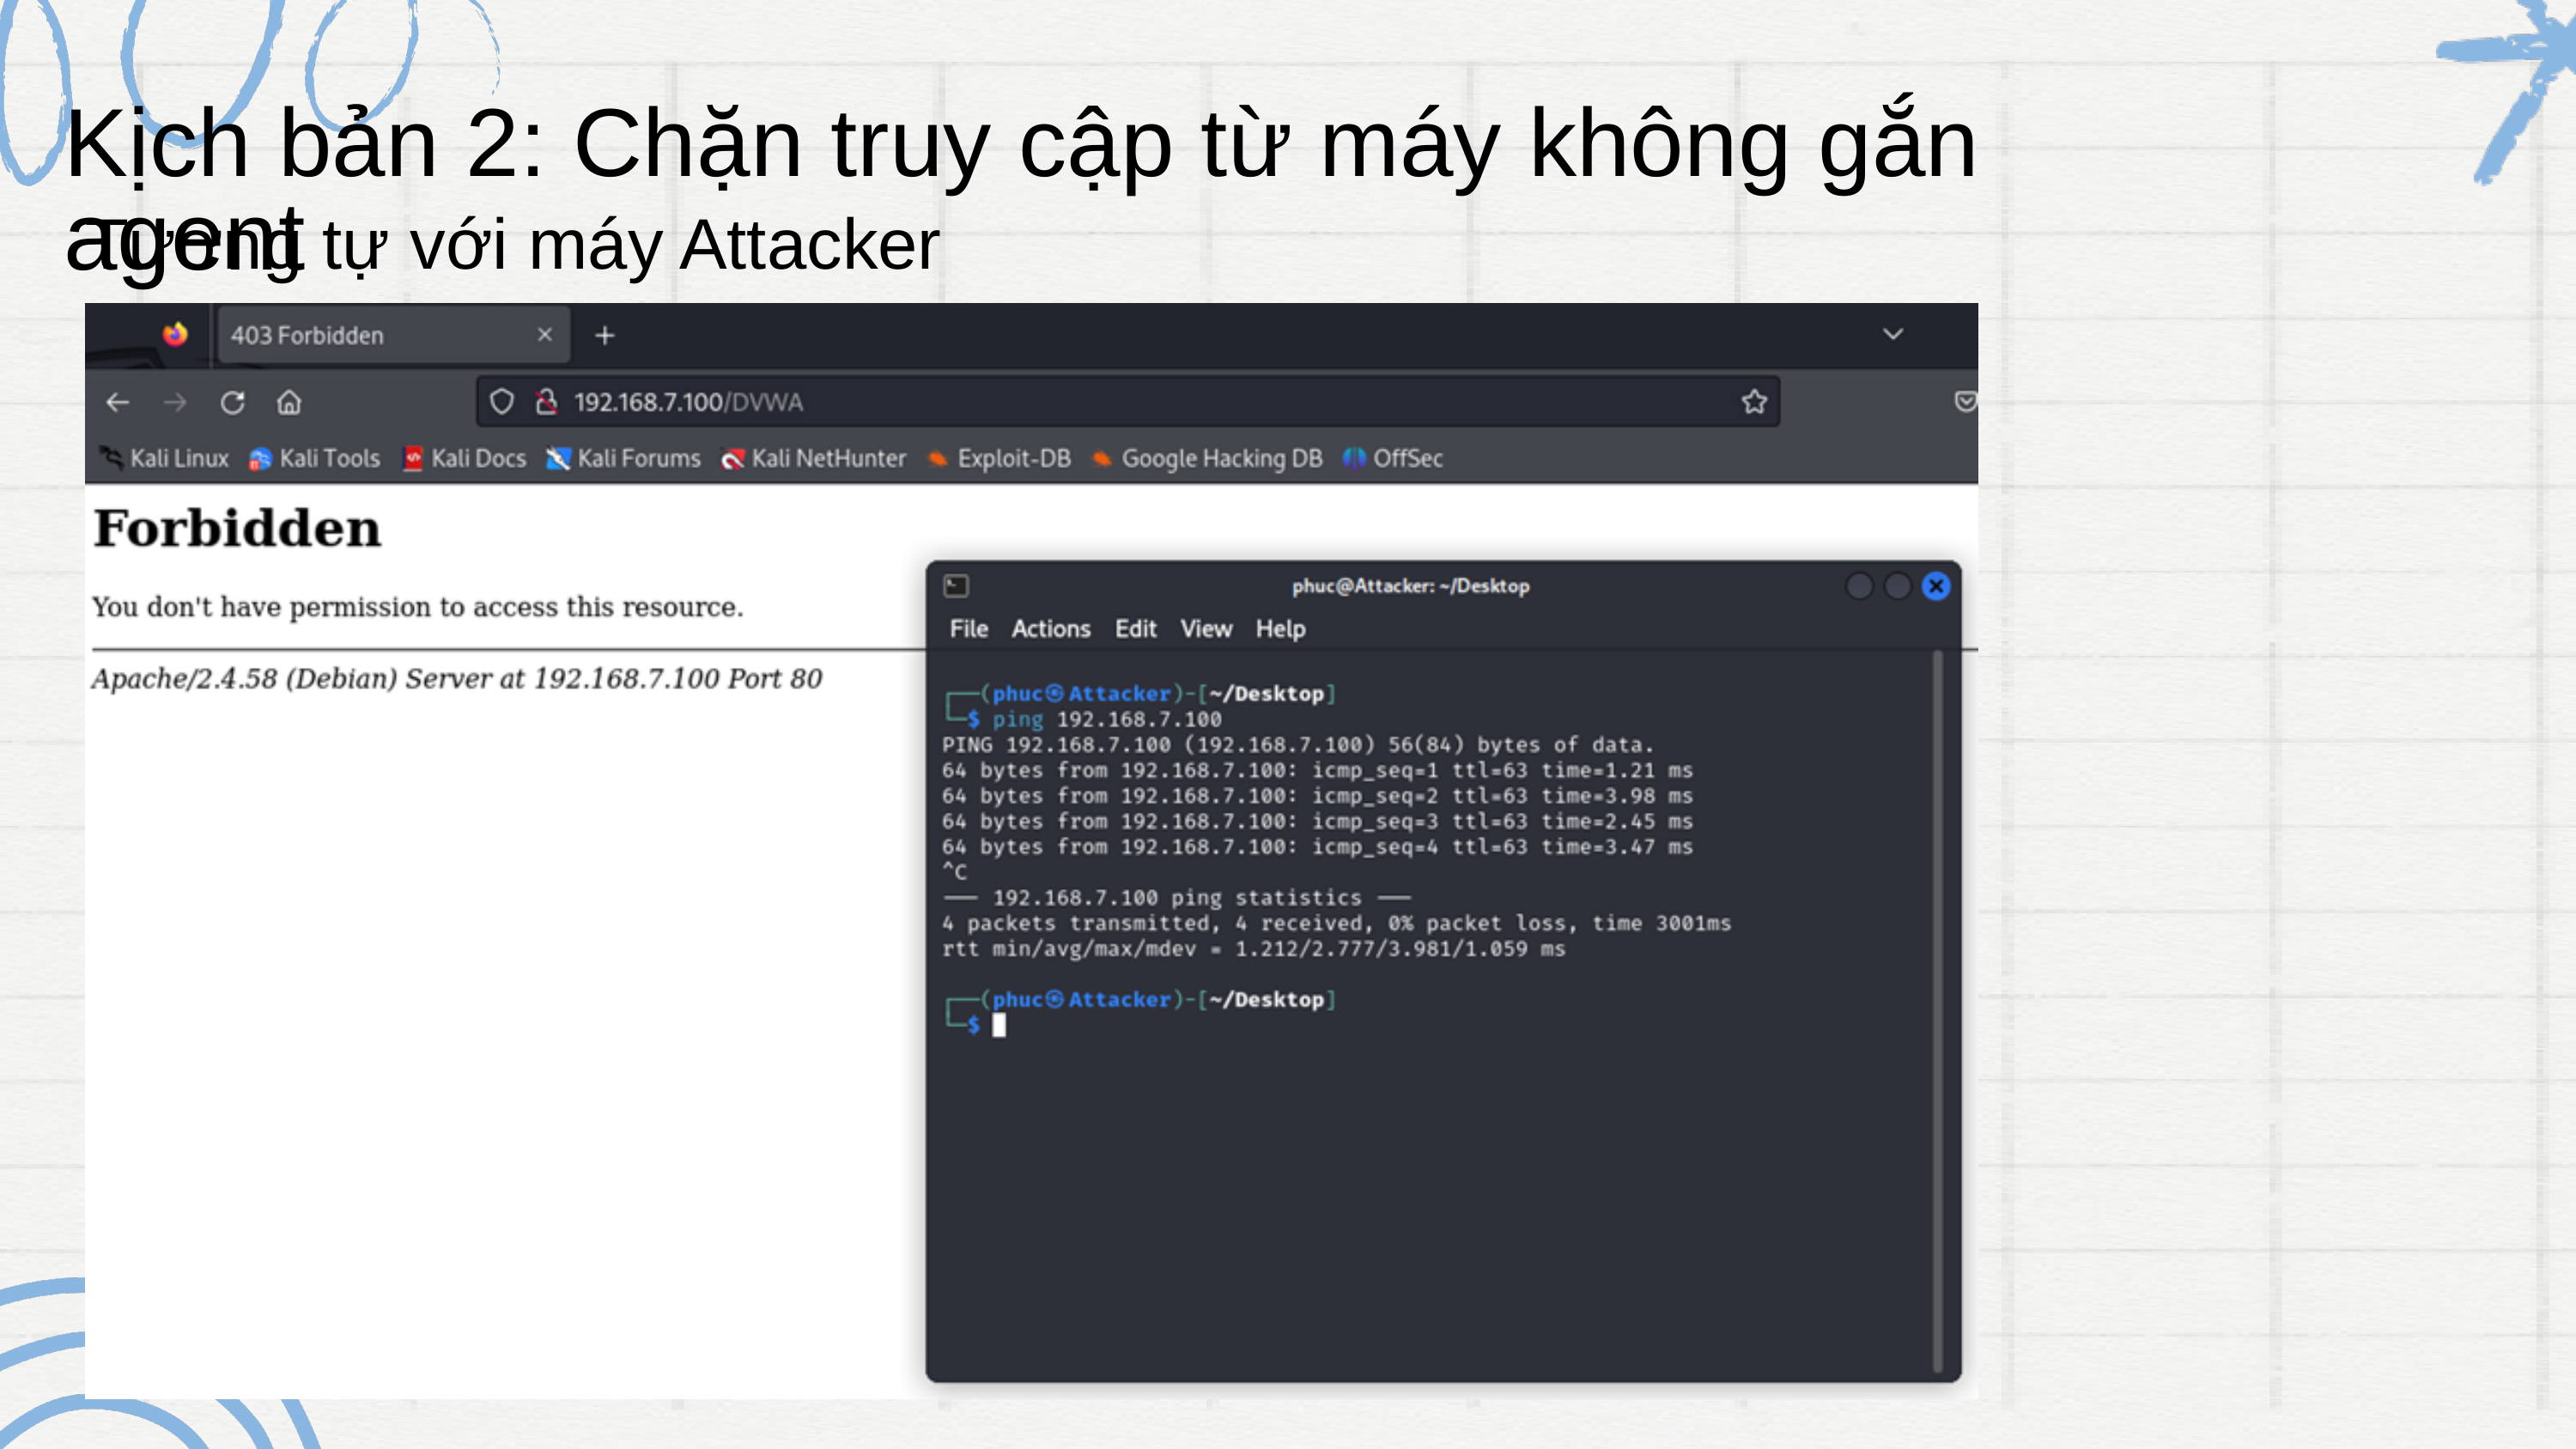

Kịch bản 2: Chặn truy cập từ máy không gắn agent
Tương tự với máy Attacker